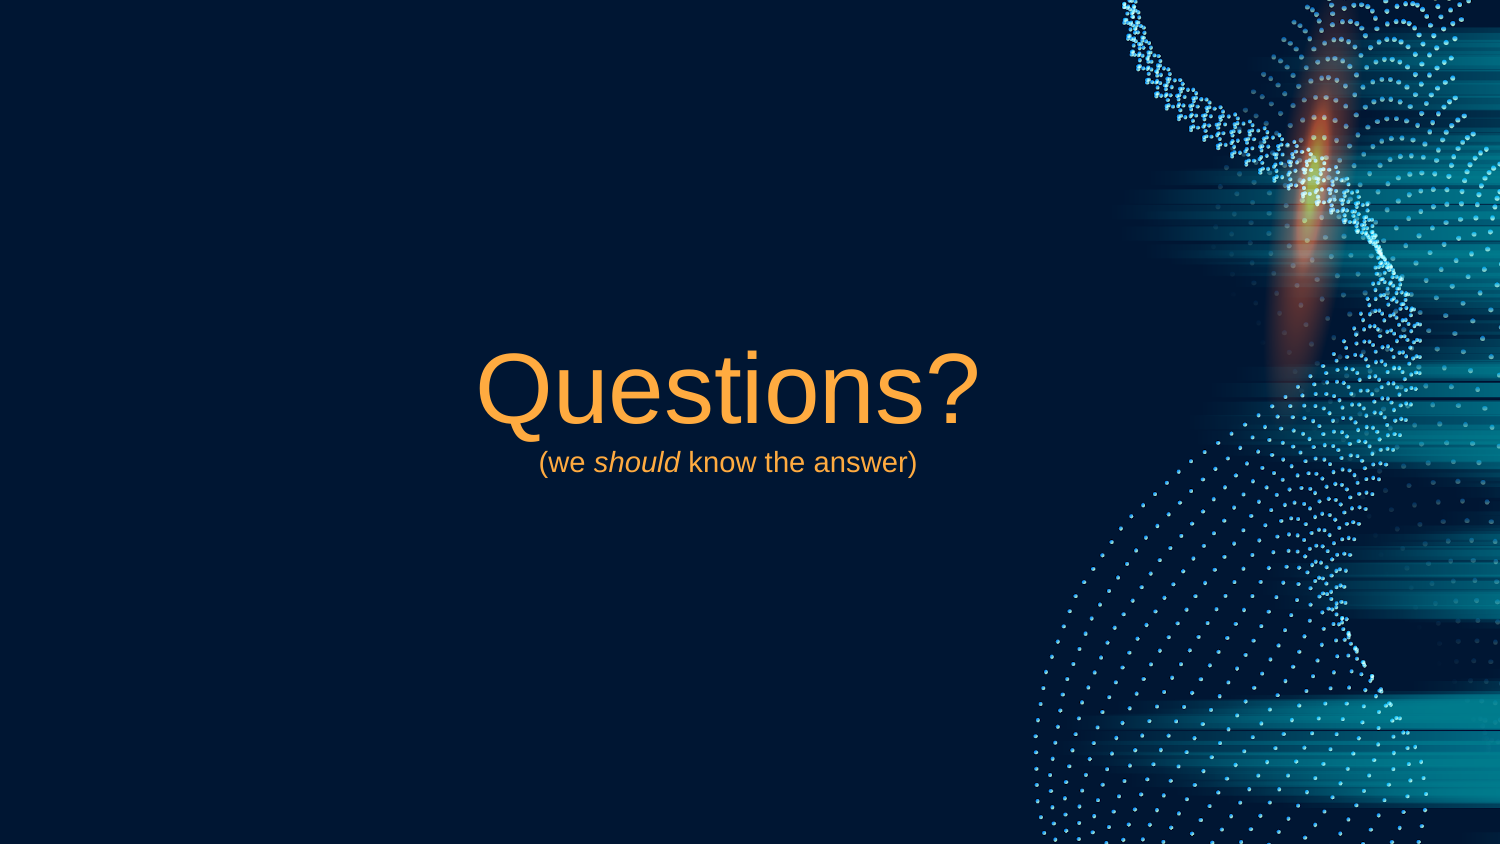

# Questions?
(we should know the answer)